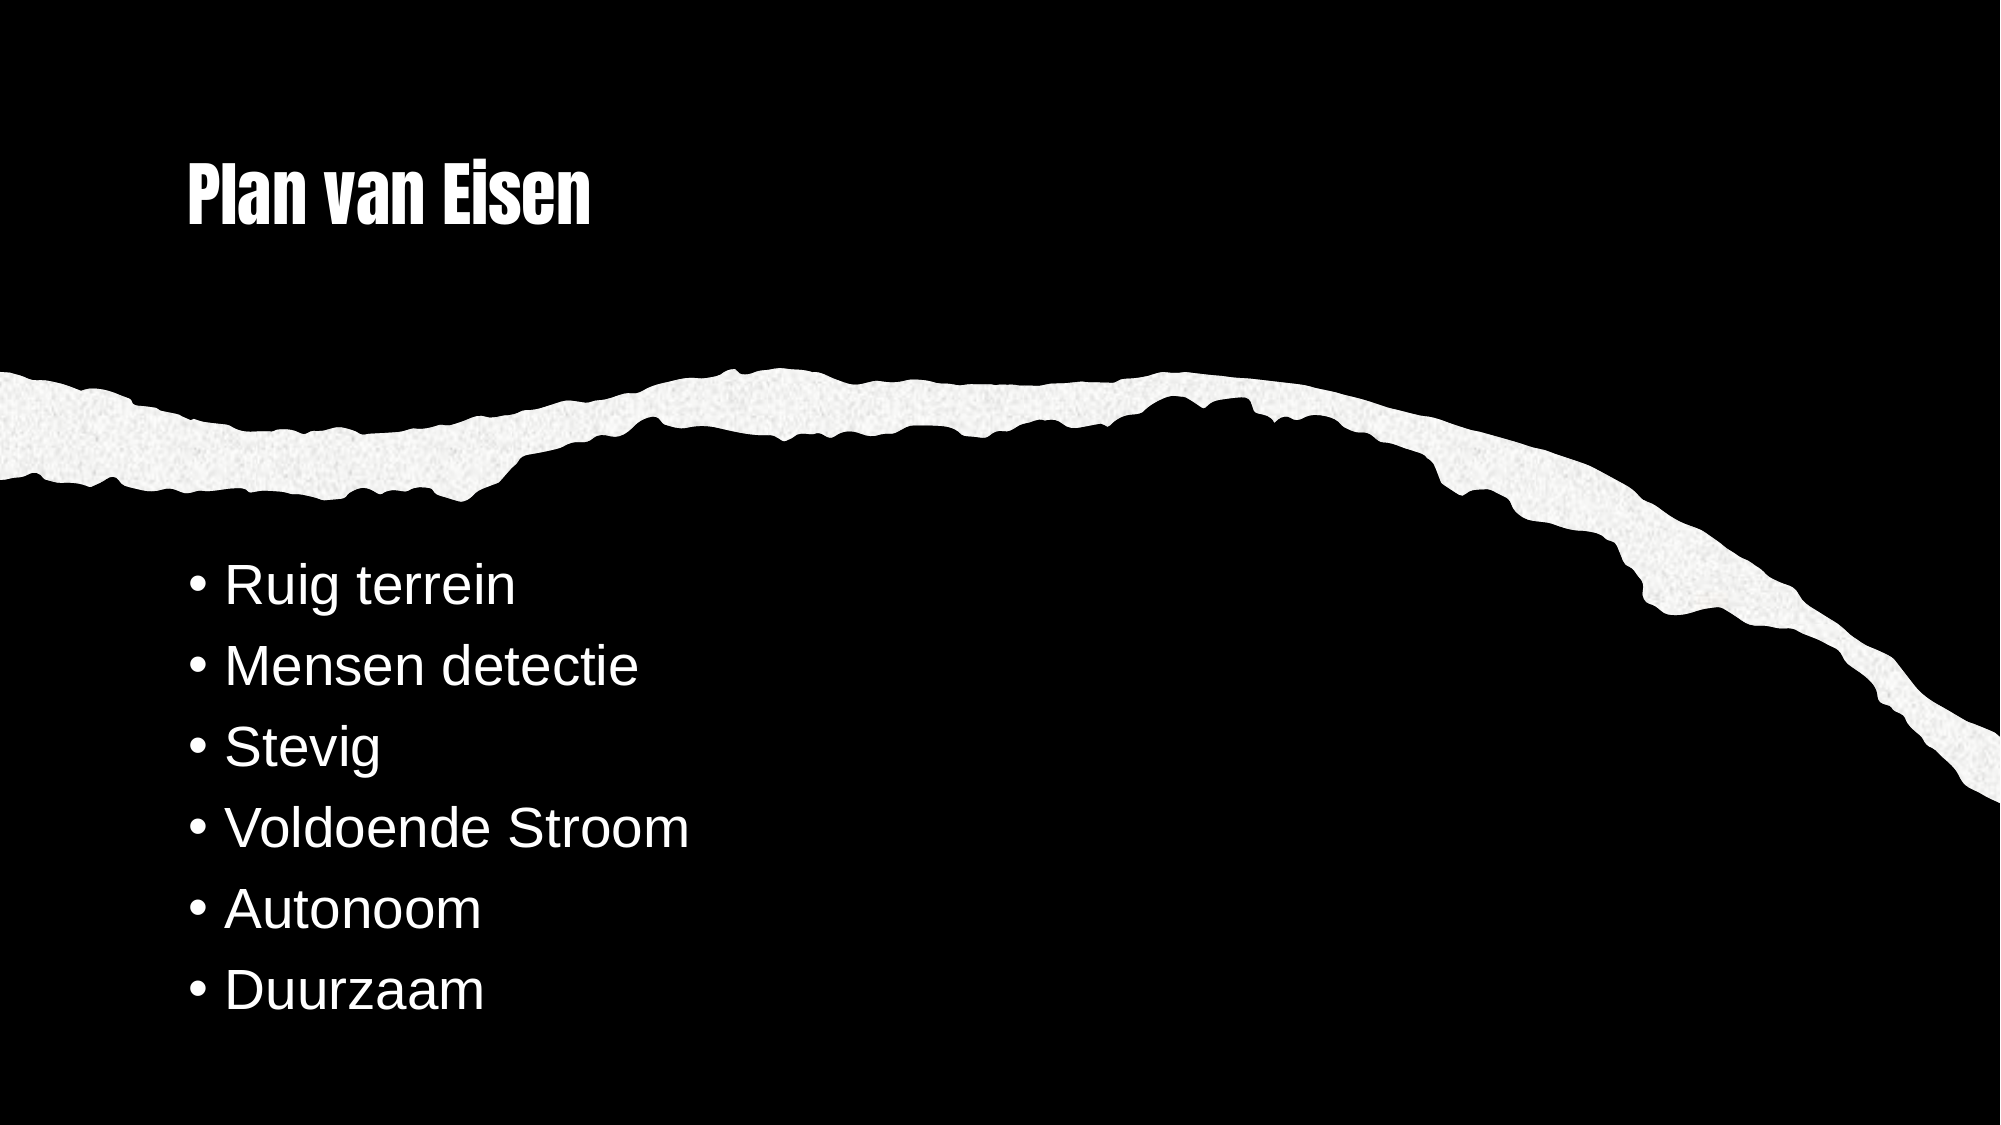

# Plan van Eisen

Ruig terrein
Mensen detectie
Stevig
Voldoende Stroom
Autonoom
Duurzaam